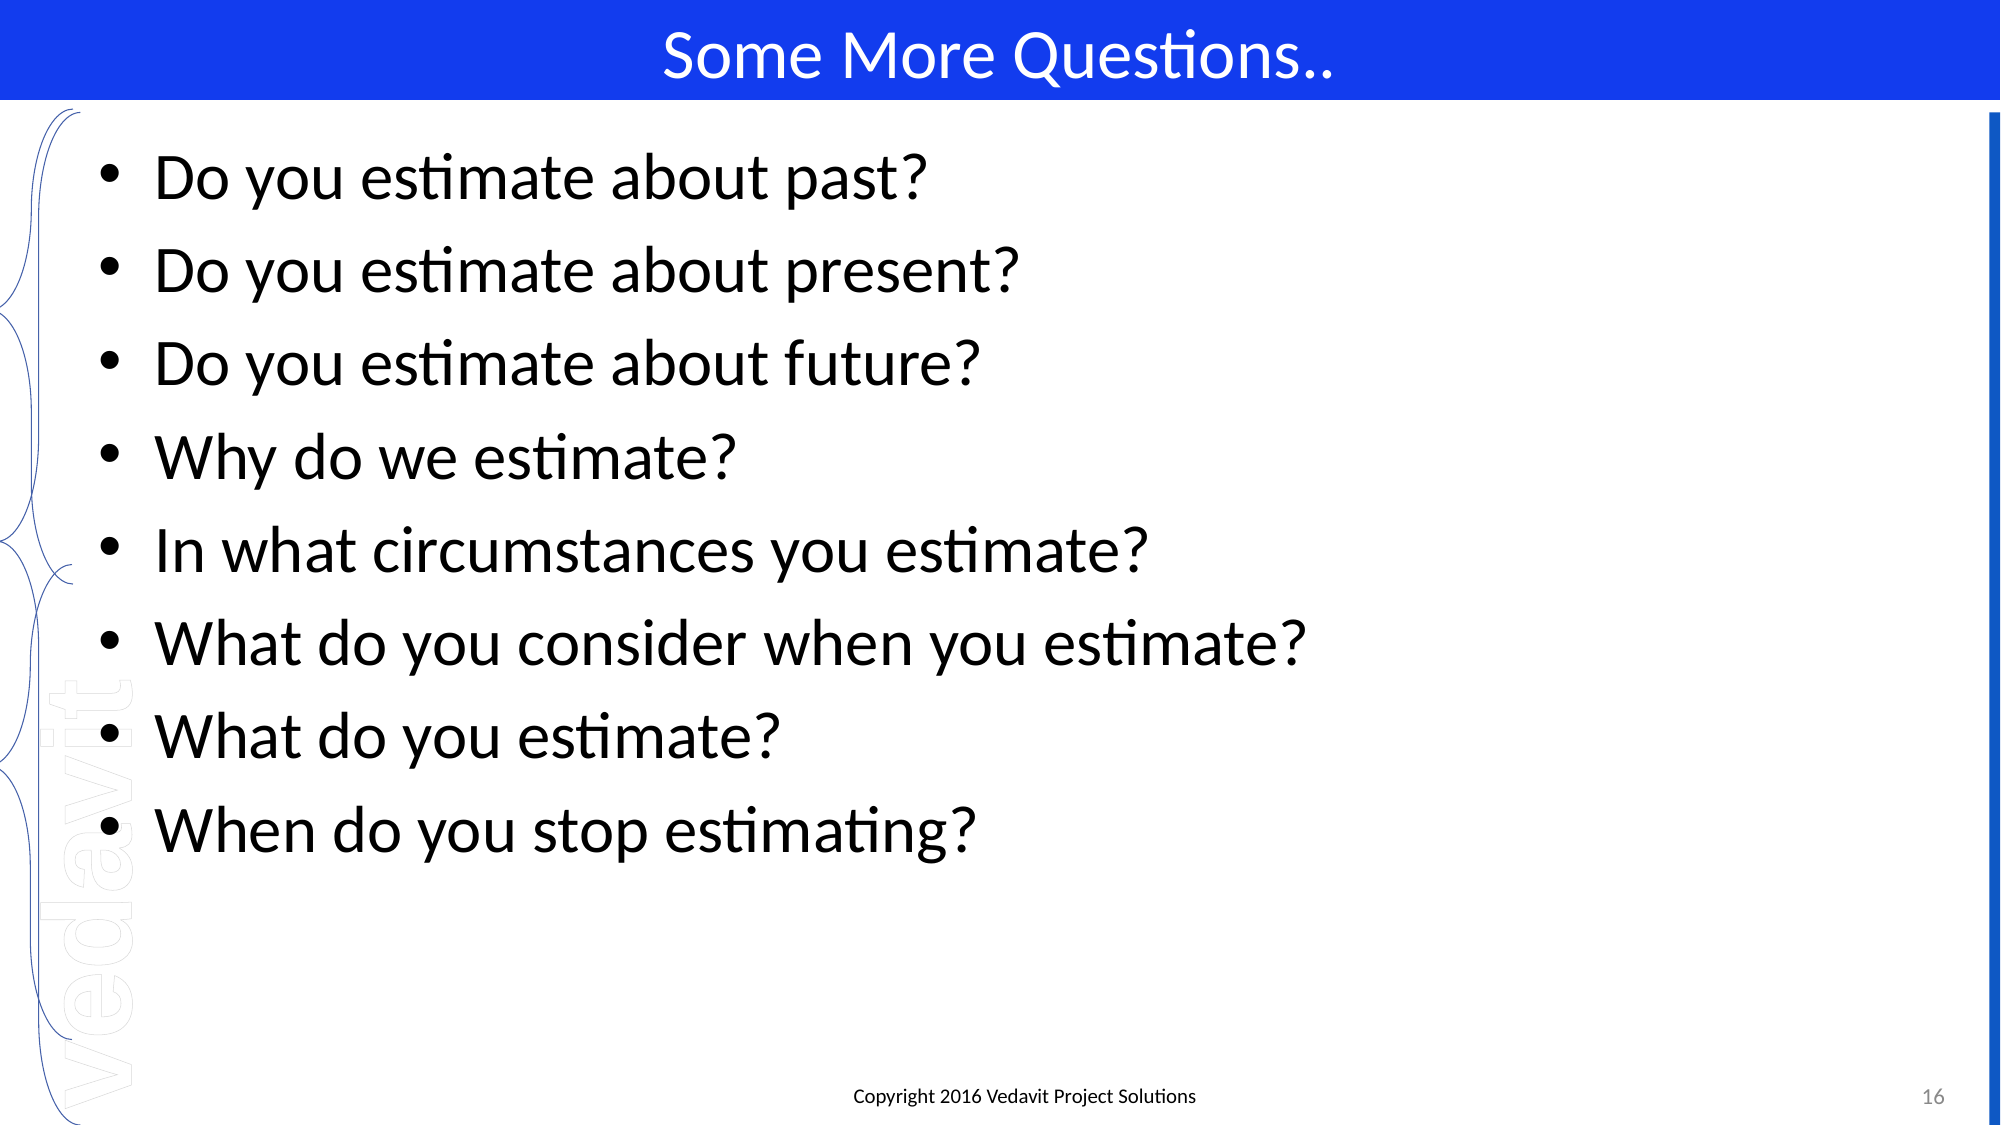

# Some More Questions..

Do you estimate about past?
Do you estimate about present?
Do you estimate about future?
Why do we estimate?
In what circumstances you estimate?
What do you consider when you estimate?
What do you estimate?
When do you stop estimating?

16